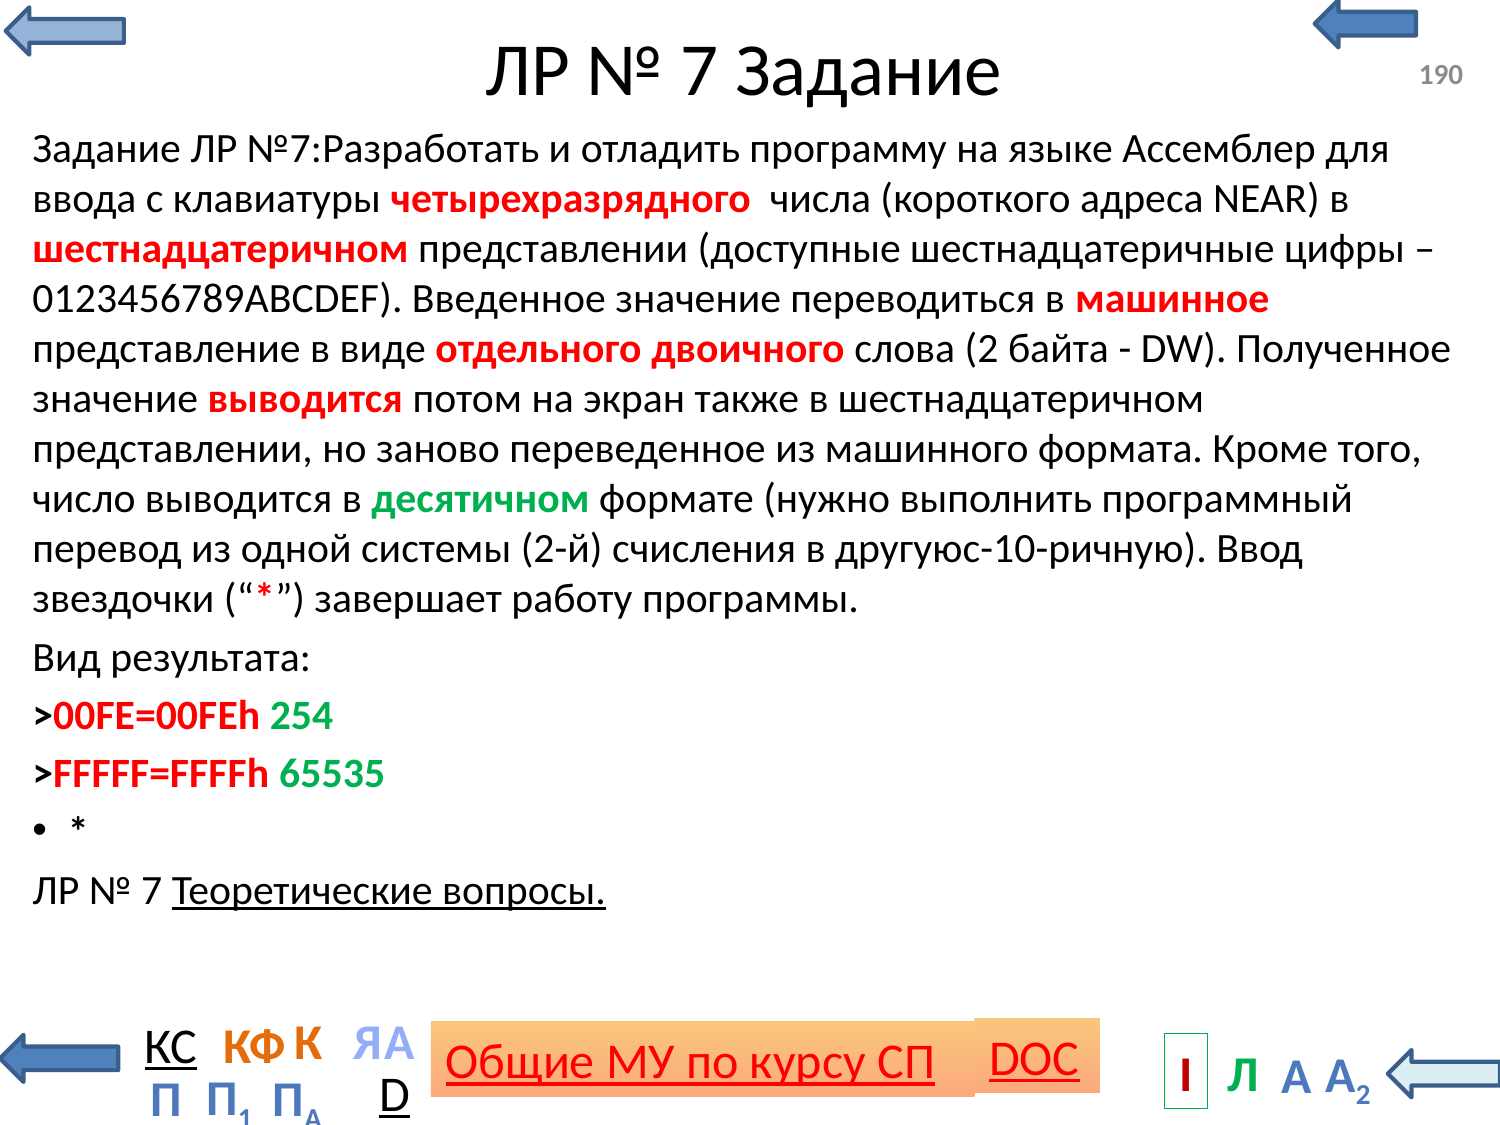

# ЛР № 7 Задание
190
Задание ЛР №7:Разработать и отладить программу на языке Ассемблер для ввода с клавиатуры четырехразрядного  числа (короткого адреса NEAR) в шестнадцатеричном представлении (доступные шестнадцатеричные цифры – 0123456789АBCDEF). Введенное значение переводиться в машинное представление в виде отдельного двоичного слова (2 байта - DW). Полученное значение выводится потом на экран также в шестнадцатеричном представлении, но заново переведенное из машинного формата. Кроме того, число выводится в десятичном формате (нужно выполнить программный перевод из одной системы (2-й) счисления в другуюс-10-ричную). Ввод звездочки (“*”) завершает работу программы.
Вид результата:
>00FE=00FEh 254
>FFFFF=FFFFh 65535
*
ЛР № 7 Теоретические вопросы.